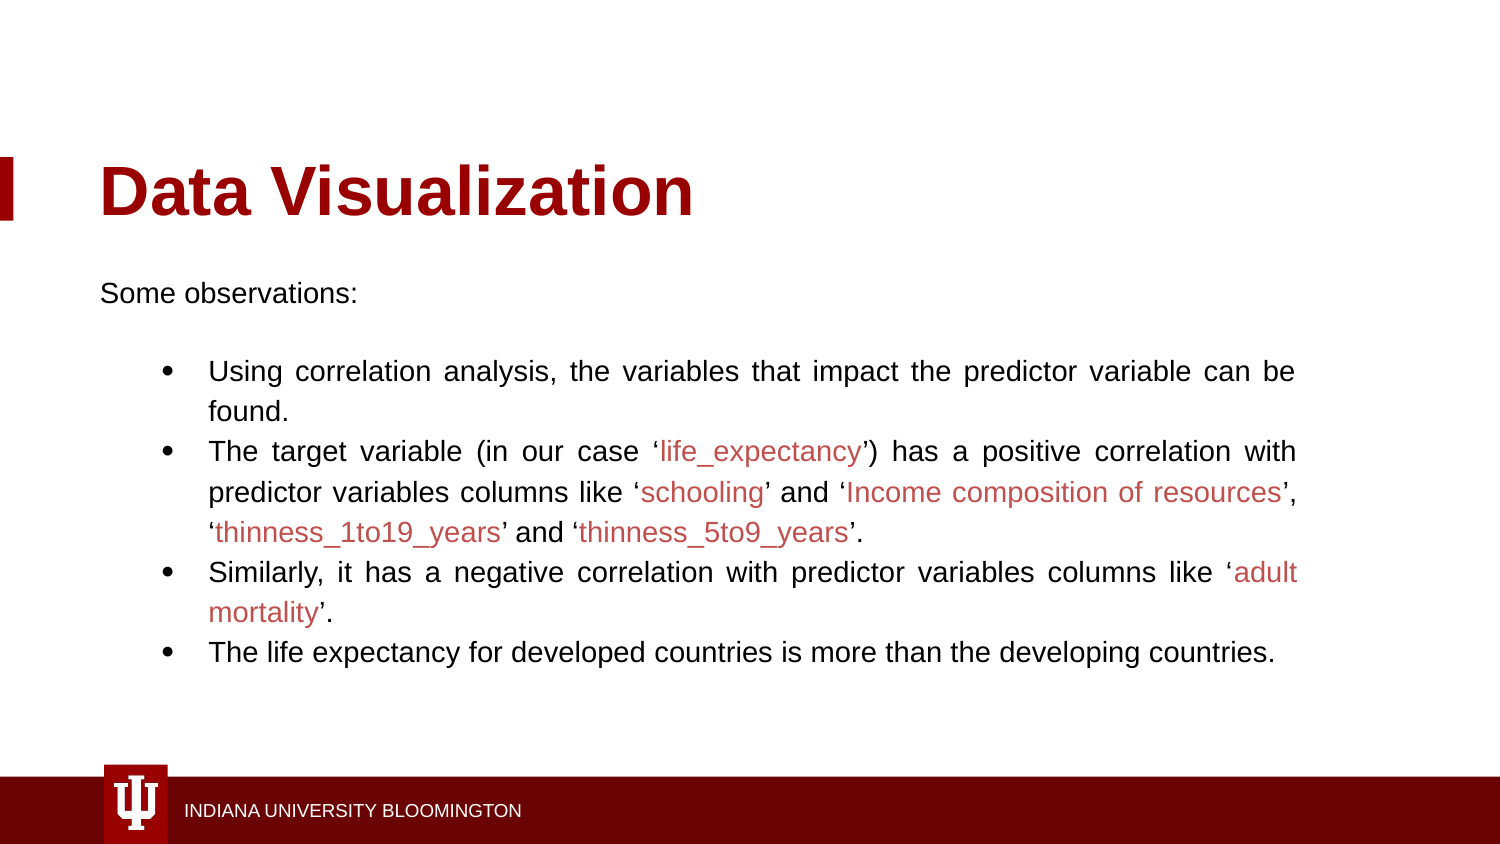

# Data Visualization ​
Some observations:
Using correlation analysis, the variables that impact the predictor variable can be found. ​
The target variable (in our case ‘life_expectancy’) has a positive correlation with predictor variables columns like ‘schooling’ and ‘Income composition of resources’, ‘thinness_1to19_years’ and ‘thinness_5to9_years’.  ​
Similarly, it has a negative correlation with predictor variables columns like ‘adult mortality’.​
The life expectancy for developed countries is more than the developing countries.